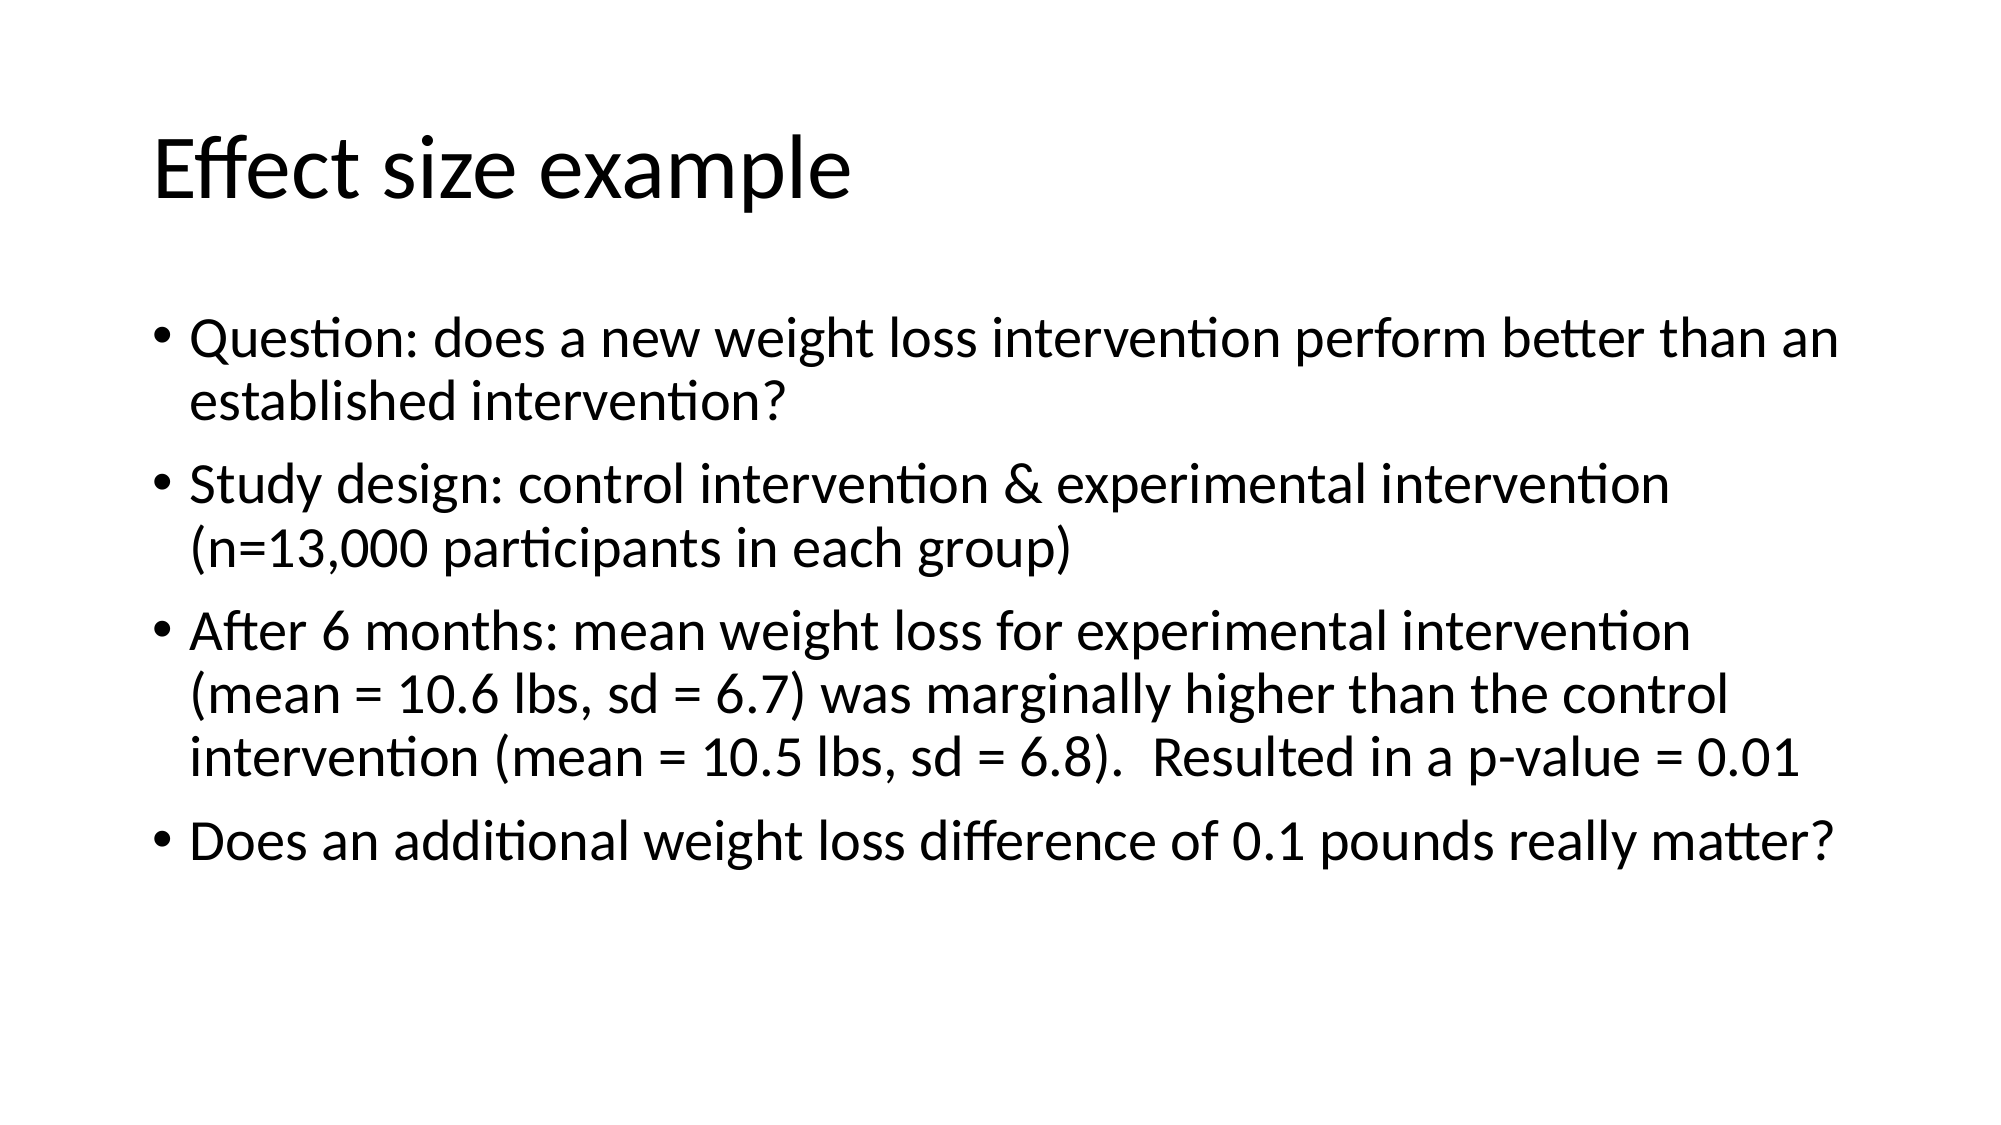

# Effect size example
Question: does a new weight loss intervention perform better than an established intervention?
Study design: control intervention & experimental intervention (n=13,000 participants in each group)
After 6 months: mean weight loss for experimental intervention (mean = 10.6 lbs, sd = 6.7) was marginally higher than the control intervention (mean = 10.5 lbs, sd = 6.8).  Resulted in a p-value = 0.01
Does an additional weight loss difference of 0.1 pounds really matter?